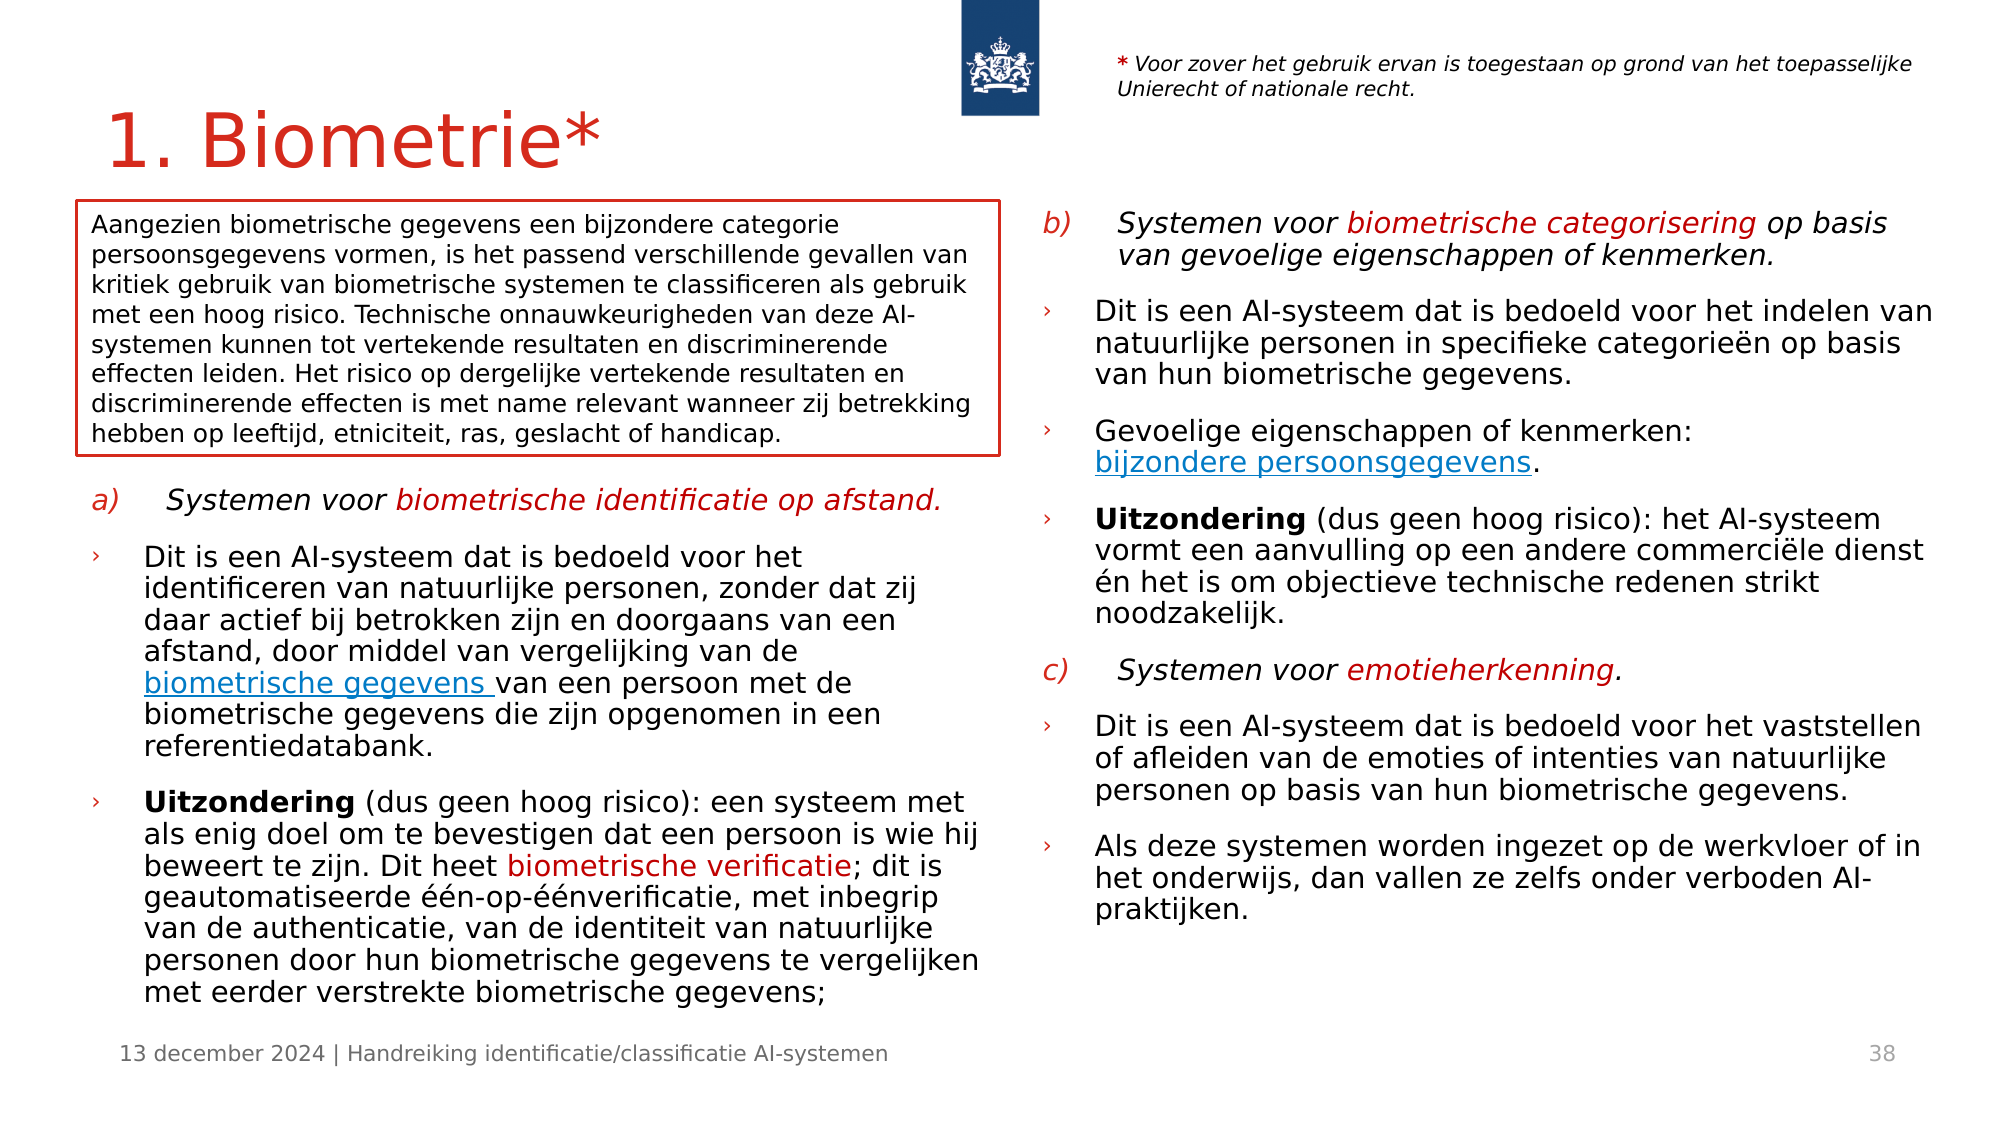

* Voor zover het gebruik ervan is toegestaan op grond van het toepasselijke Unierecht of nationale recht.
1. Biometrie*
Aangezien biometrische gegevens een bijzondere categorie persoonsgegevens vormen, is het passend verschillende gevallen van kritiek gebruik van biometrische systemen te classificeren als gebruik met een hoog risico. Technische onnauwkeurigheden van deze AI-systemen kunnen tot vertekende resultaten en discriminerende effecten leiden. Het risico op dergelijke vertekende resultaten en discriminerende effecten is met name relevant wanneer zij betrekking hebben op leeftijd, etniciteit, ras, geslacht of handicap.

Systemen voor biometrische categorisering op basis van gevoelige eigenschappen of kenmerken.
Dit is een AI-systeem dat is bedoeld voor het indelen van natuurlijke personen in specifieke categorieën op basis van hun biometrische gegevens.
Gevoelige eigenschappen of kenmerken: bijzondere persoonsgegevens.
Uitzondering (dus geen hoog risico): het AI-systeem vormt een aanvulling op een andere commerciële dienst én het is om objectieve technische redenen strikt noodzakelijk.
Systemen voor emotieherkenning.
Dit is een AI-systeem dat is bedoeld voor het vaststellen of afleiden van de emoties of intenties van natuurlijke personen op basis van hun biometrische gegevens.
Als deze systemen worden ingezet op de werkvloer of in het onderwijs, dan vallen ze zelfs onder verboden AI-praktijken.
Systemen voor biometrische identificatie op afstand.
Dit is een AI-systeem dat is bedoeld voor het identificeren van natuurlijke personen, zonder dat zij daar actief bij betrokken zijn en doorgaans van een afstand, door middel van vergelijking van de biometrische gegevens van een persoon met de biometrische gegevens die zijn opgenomen in een referentiedatabank.
Uitzondering (dus geen hoog risico): een systeem met als enig doel om te bevestigen dat een persoon is wie hij beweert te zijn. Dit heet biometrische verificatie; dit is geautomatiseerde één-op-éénverificatie, met inbegrip van de authenticatie, van de identiteit van natuurlijke personen door hun biometrische gegevens te vergelijken met eerder verstrekte biometrische gegevens;
13 december 2024 | Handreiking identificatie/classificatie AI-systemen
38